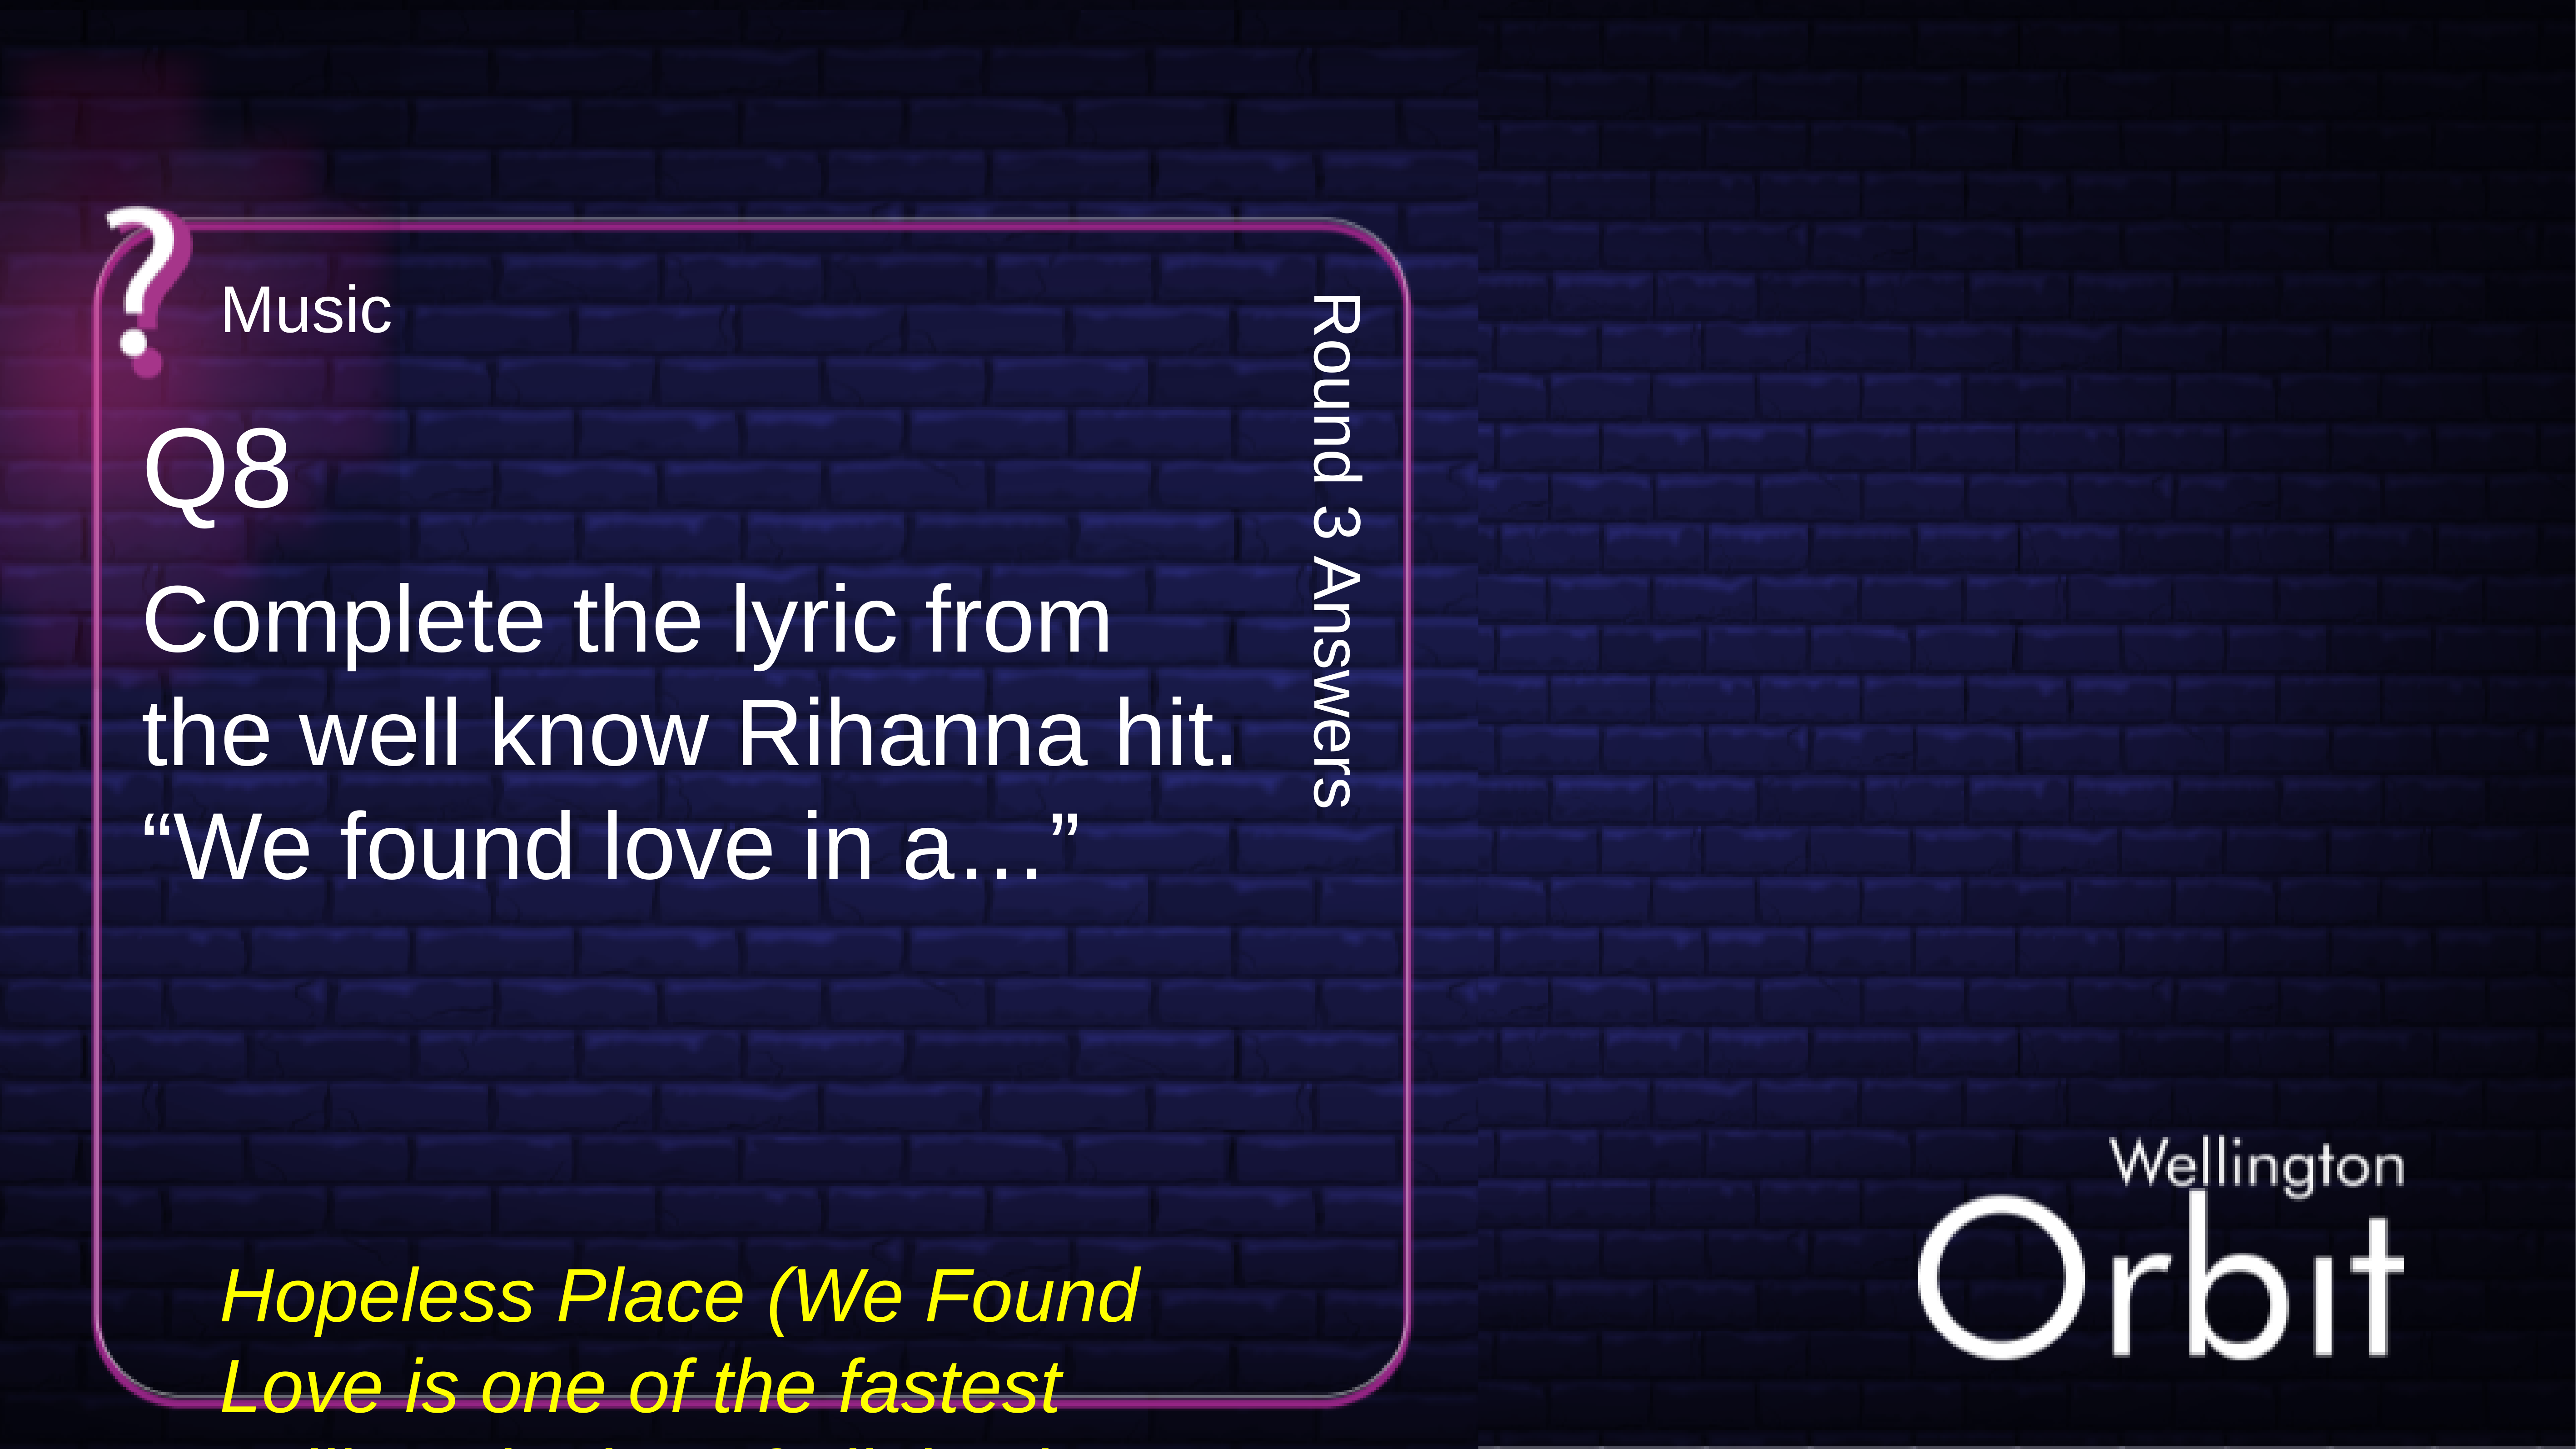

Music
Q8
Round 3 Answers
Complete the lyric from the well know Rihanna hit. “We found love in a…”
Hopeless Place (We Found Love is one of the fastest selling singles of all time)